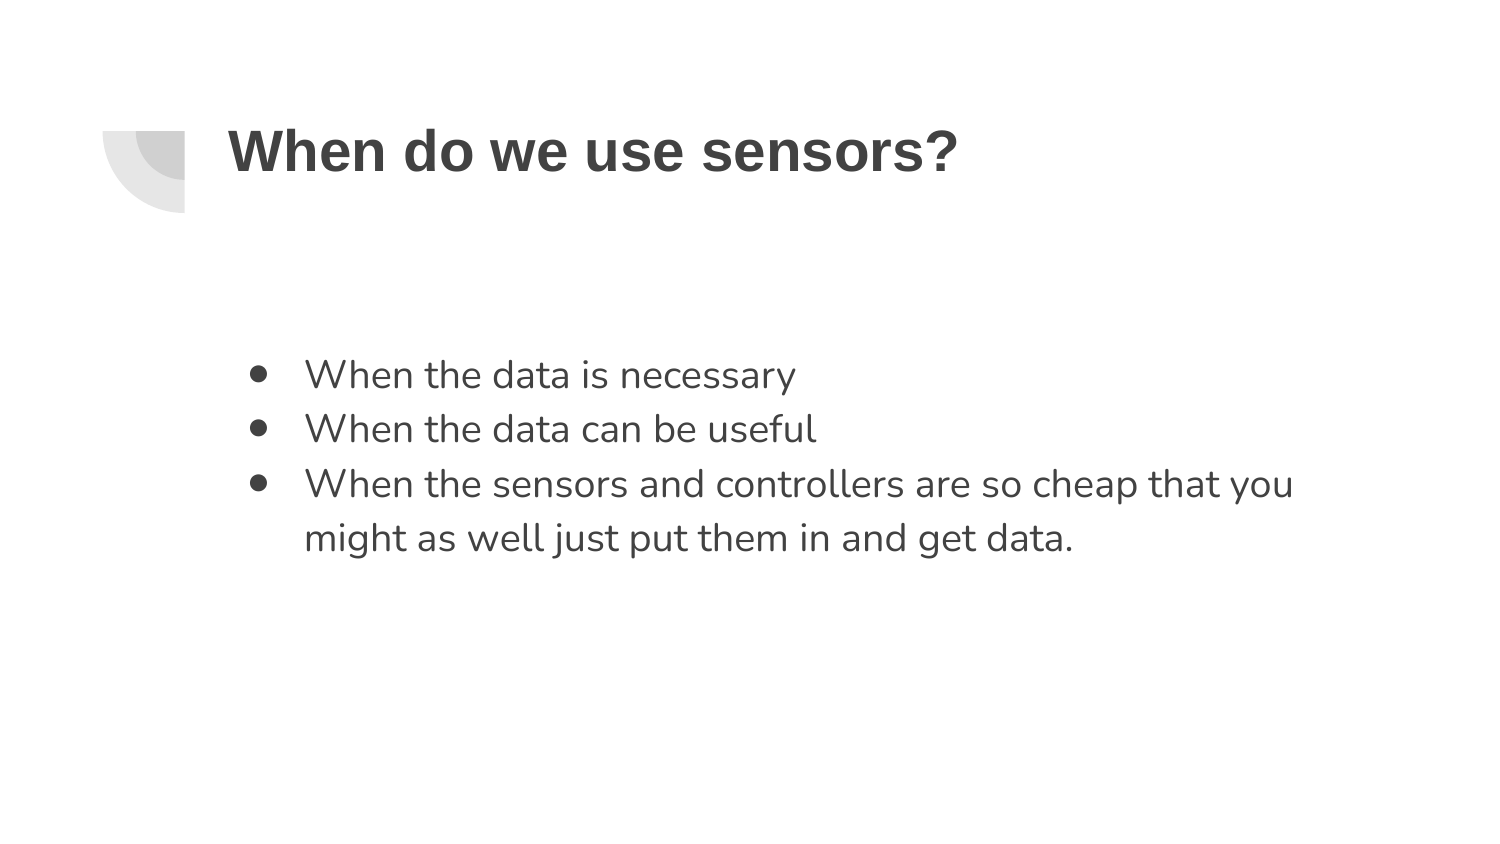

# When do we use sensors?
When the data is necessary
When the data can be useful
When the sensors and controllers are so cheap that you might as well just put them in and get data.